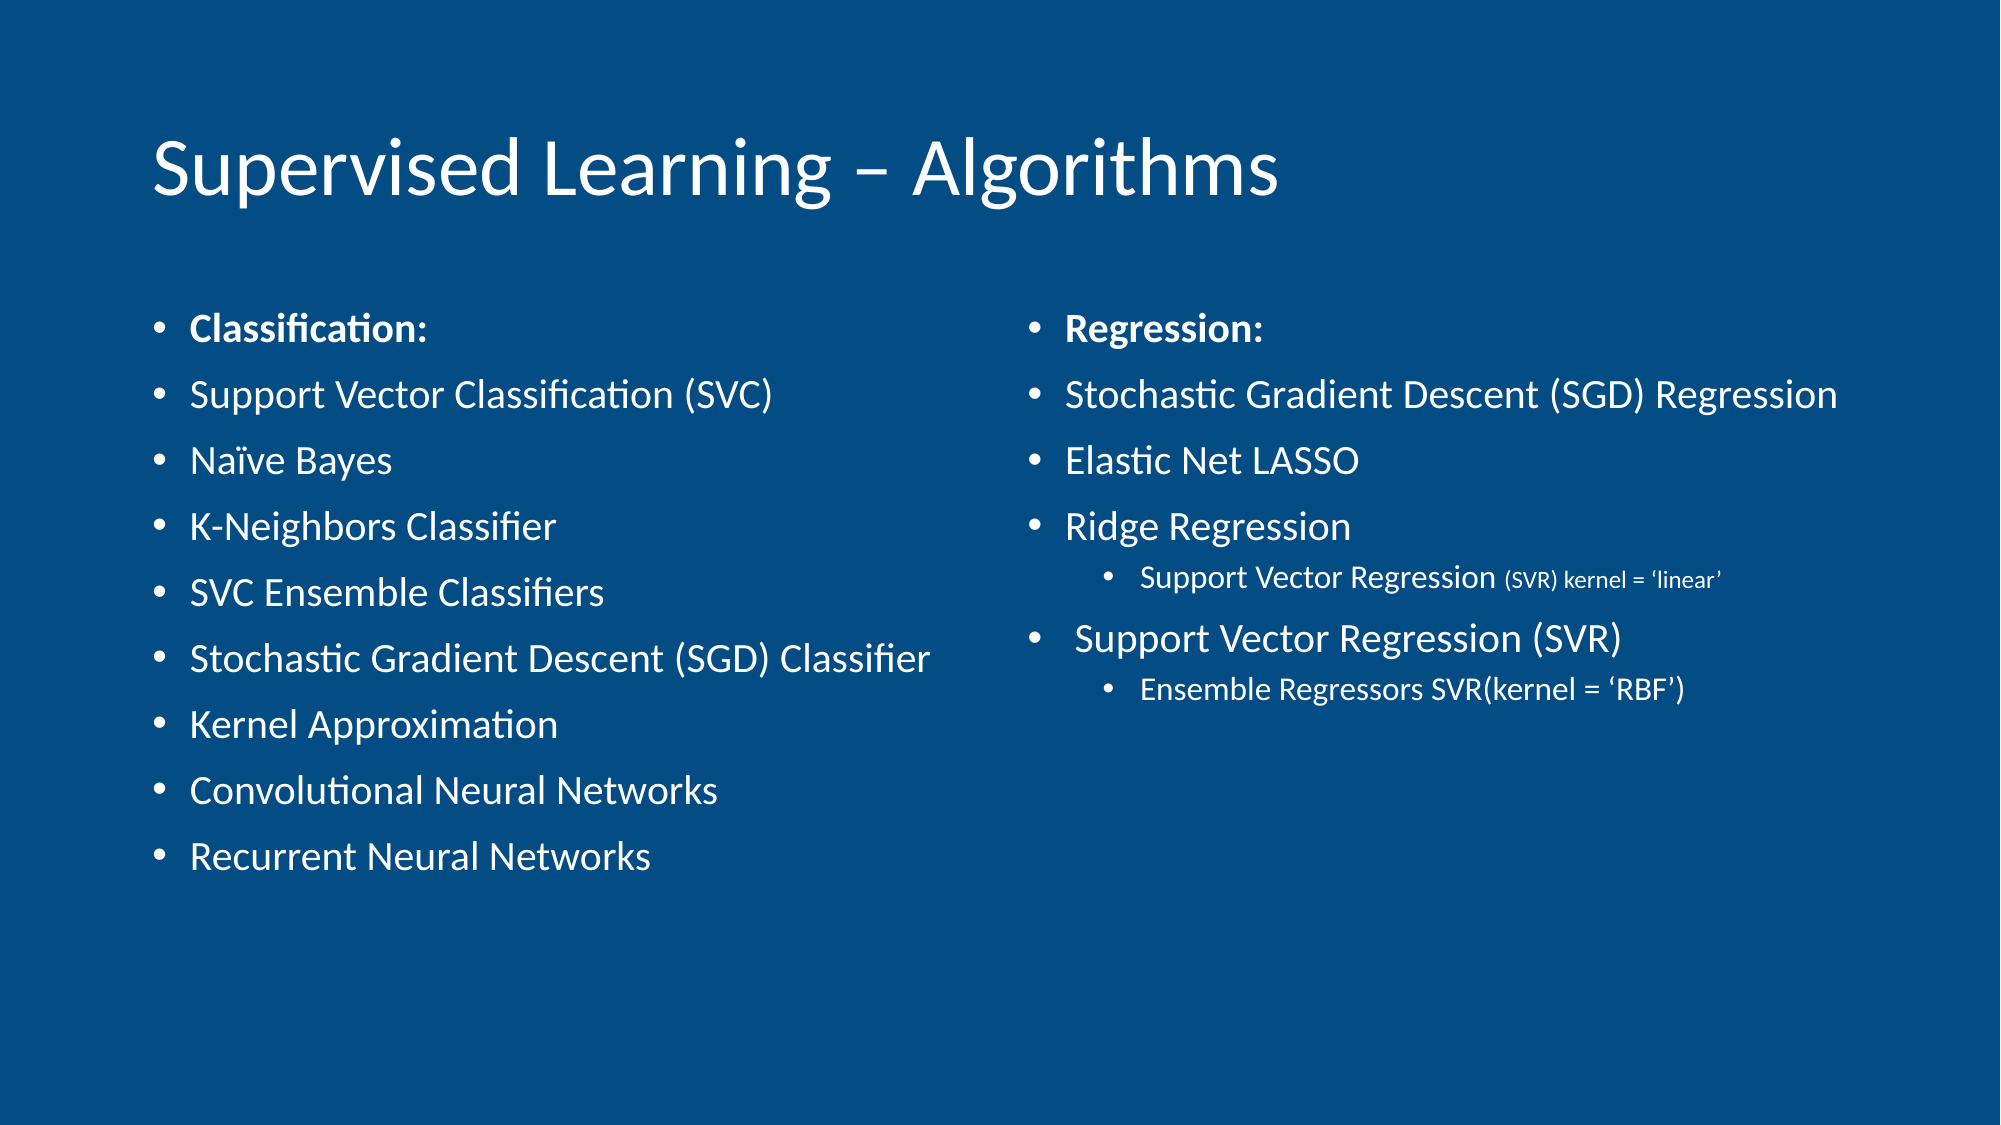

# Supervised Learning – Algorithms
Classification:
Support Vector Classification (SVC)
Naïve Bayes
K-Neighbors Classifier
SVC Ensemble Classifiers
Stochastic Gradient Descent (SGD) Classifier
Kernel Approximation
Convolutional Neural Networks
Recurrent Neural Networks

Regression:
Stochastic Gradient Descent (SGD) Regression
Elastic Net LASSO
Ridge Regression
Support Vector Regression (SVR) kernel = ‘linear’
 Support Vector Regression (SVR)
Ensemble Regressors SVR(kernel = ‘RBF’)